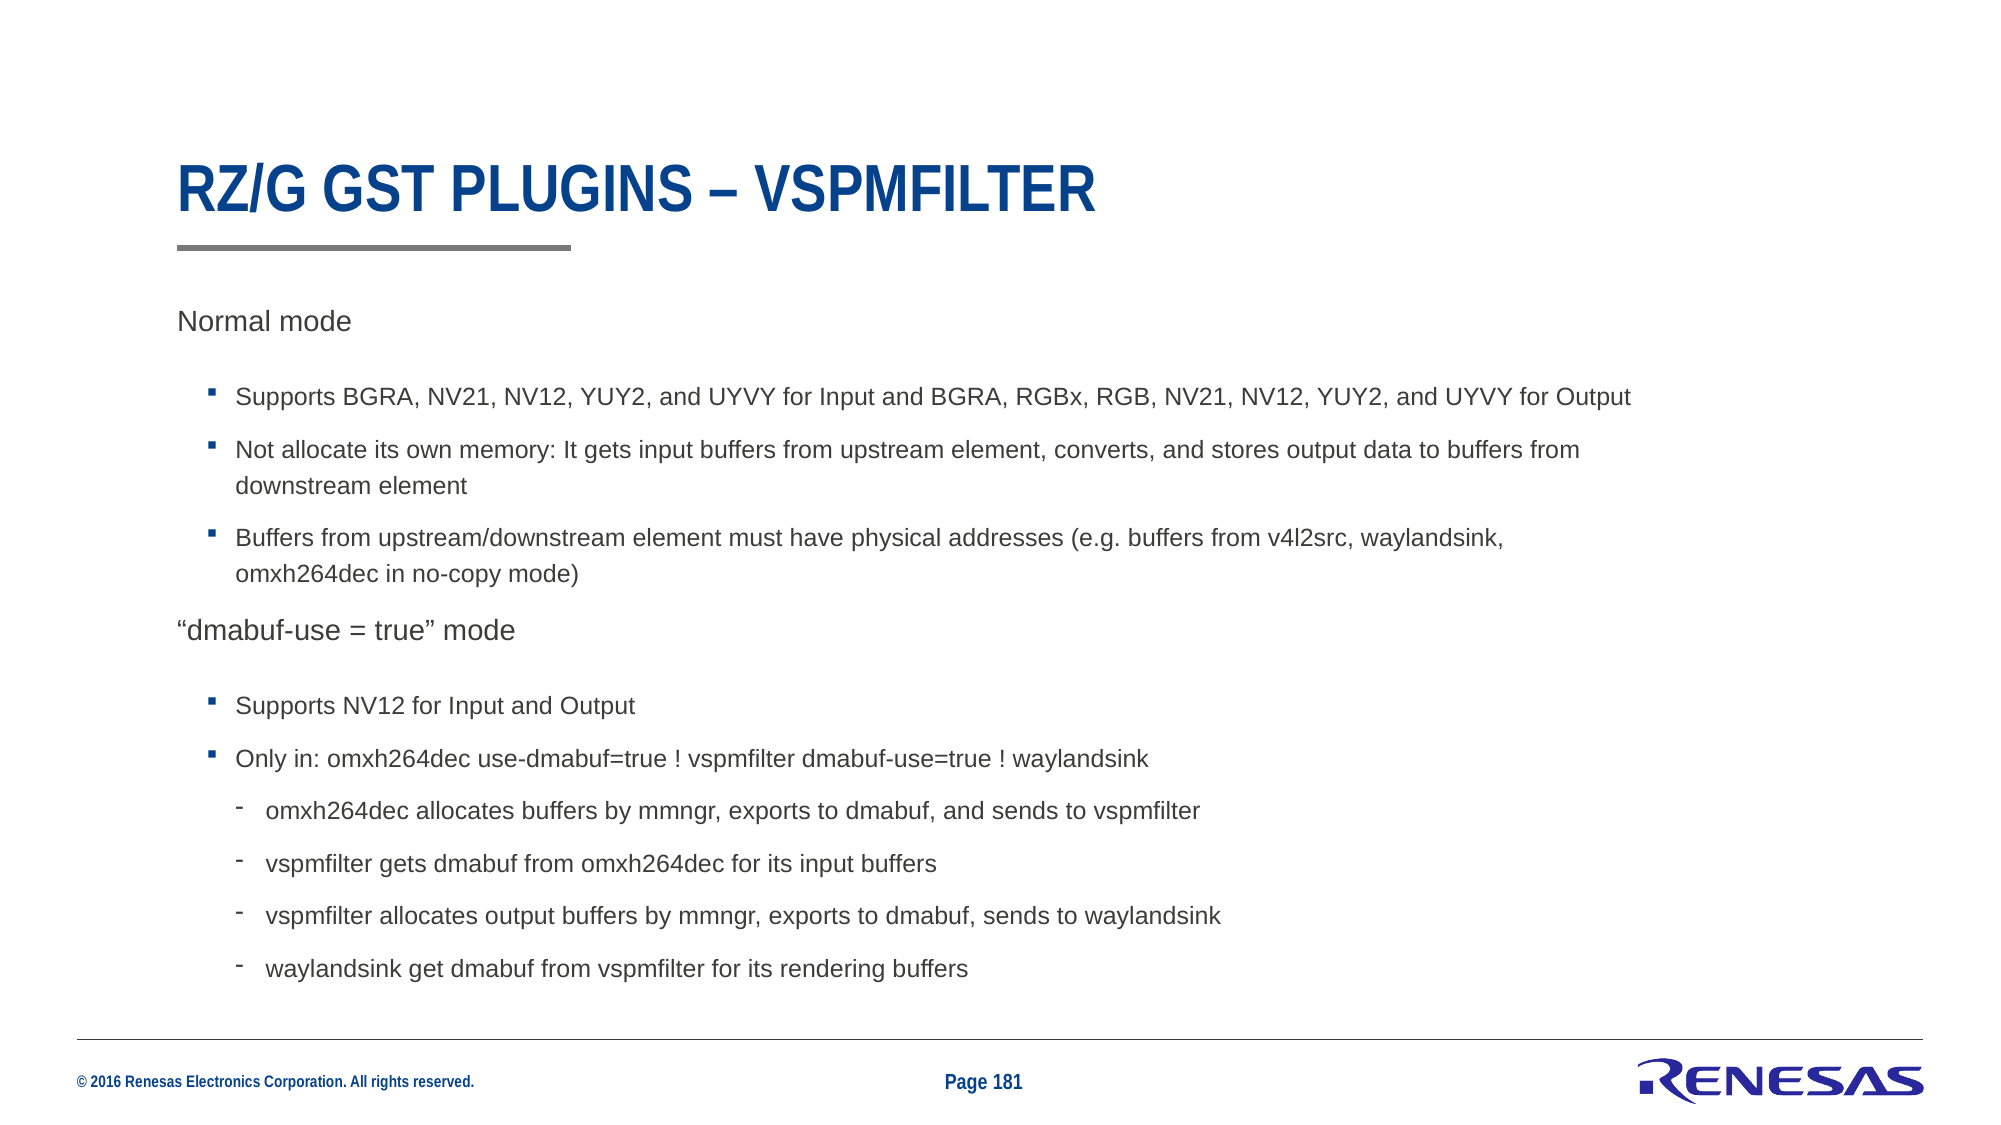

# RZ/G GST plugins – vspmfilter
Normal mode
Supports BGRA, NV21, NV12, YUY2, and UYVY for Input and BGRA, RGBx, RGB, NV21, NV12, YUY2, and UYVY for Output
Not allocate its own memory: It gets input buffers from upstream element, converts, and stores output data to buffers from downstream element
Buffers from upstream/downstream element must have physical addresses (e.g. buffers from v4l2src, waylandsink, omxh264dec in no-copy mode)
“dmabuf-use = true” mode
Supports NV12 for Input and Output
Only in: omxh264dec use-dmabuf=true ! vspmfilter dmabuf-use=true ! waylandsink
omxh264dec allocates buffers by mmngr, exports to dmabuf, and sends to vspmfilter
vspmfilter gets dmabuf from omxh264dec for its input buffers
vspmfilter allocates output buffers by mmngr, exports to dmabuf, sends to waylandsink
waylandsink get dmabuf from vspmfilter for its rendering buffers
Page 181